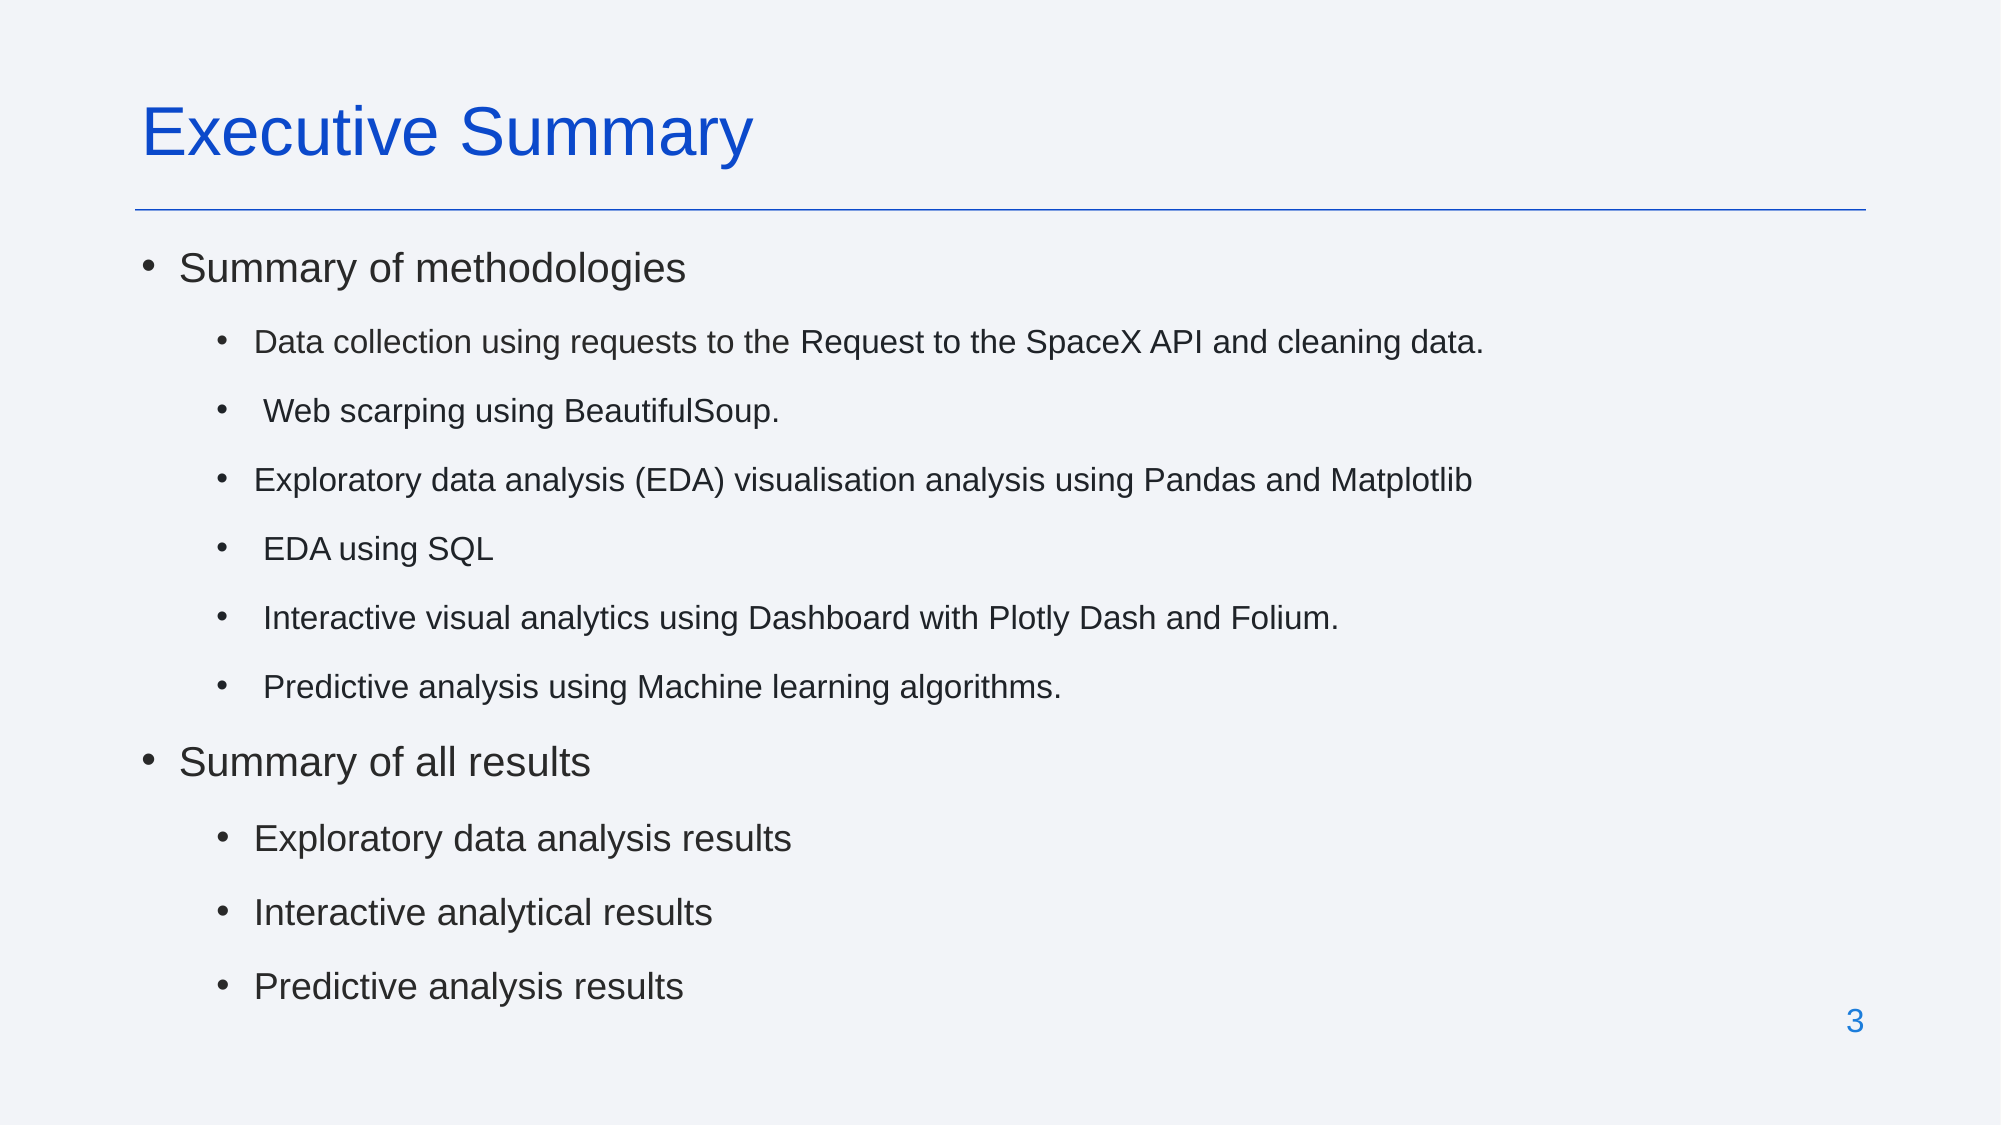

Executive Summary
Summary of methodologies
Data collection using requests to the Request to the SpaceX API and cleaning data.
 Web scarping using BeautifulSoup.
Exploratory data analysis (EDA) visualisation analysis using Pandas and Matplotlib
 EDA using SQL
 Interactive visual analytics using Dashboard with Plotly Dash and Folium.
 Predictive analysis using Machine learning algorithms.
Summary of all results
Exploratory data analysis results
Interactive analytical results
Predictive analysis results
3